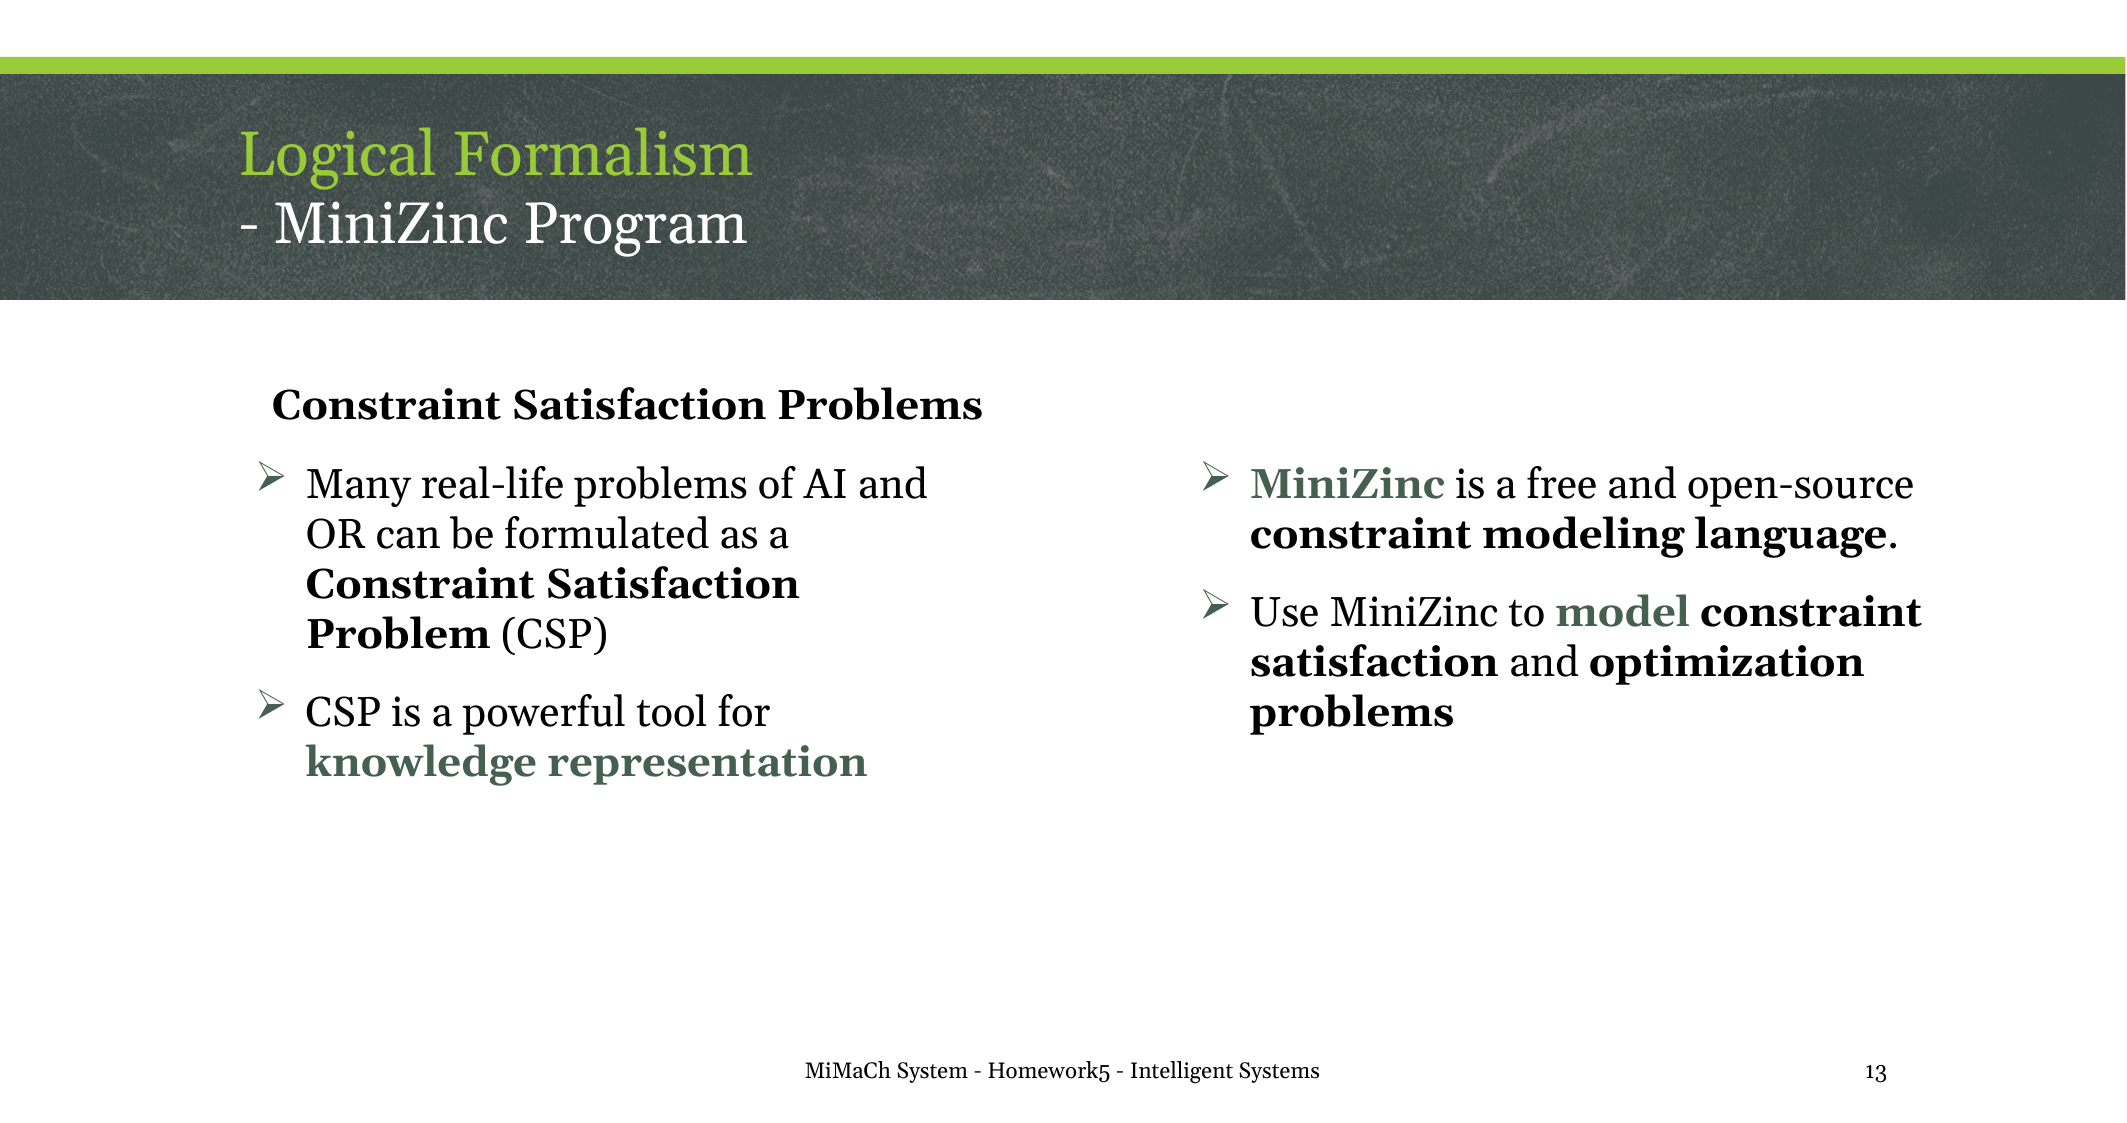

# Logical Formalism - MiniZinc Program
Constraint Satisfaction Problems
Many real-life problems of AI and OR can be formulated as a Constraint Satisfaction Problem (CSP)
CSP is a powerful tool for knowledge representation

MiniZinc is a free and open-source constraint modeling language.
Use MiniZinc to model constraint satisfaction and optimization problems
MiMaCh System - Homework5 - Intelligent Systems
13